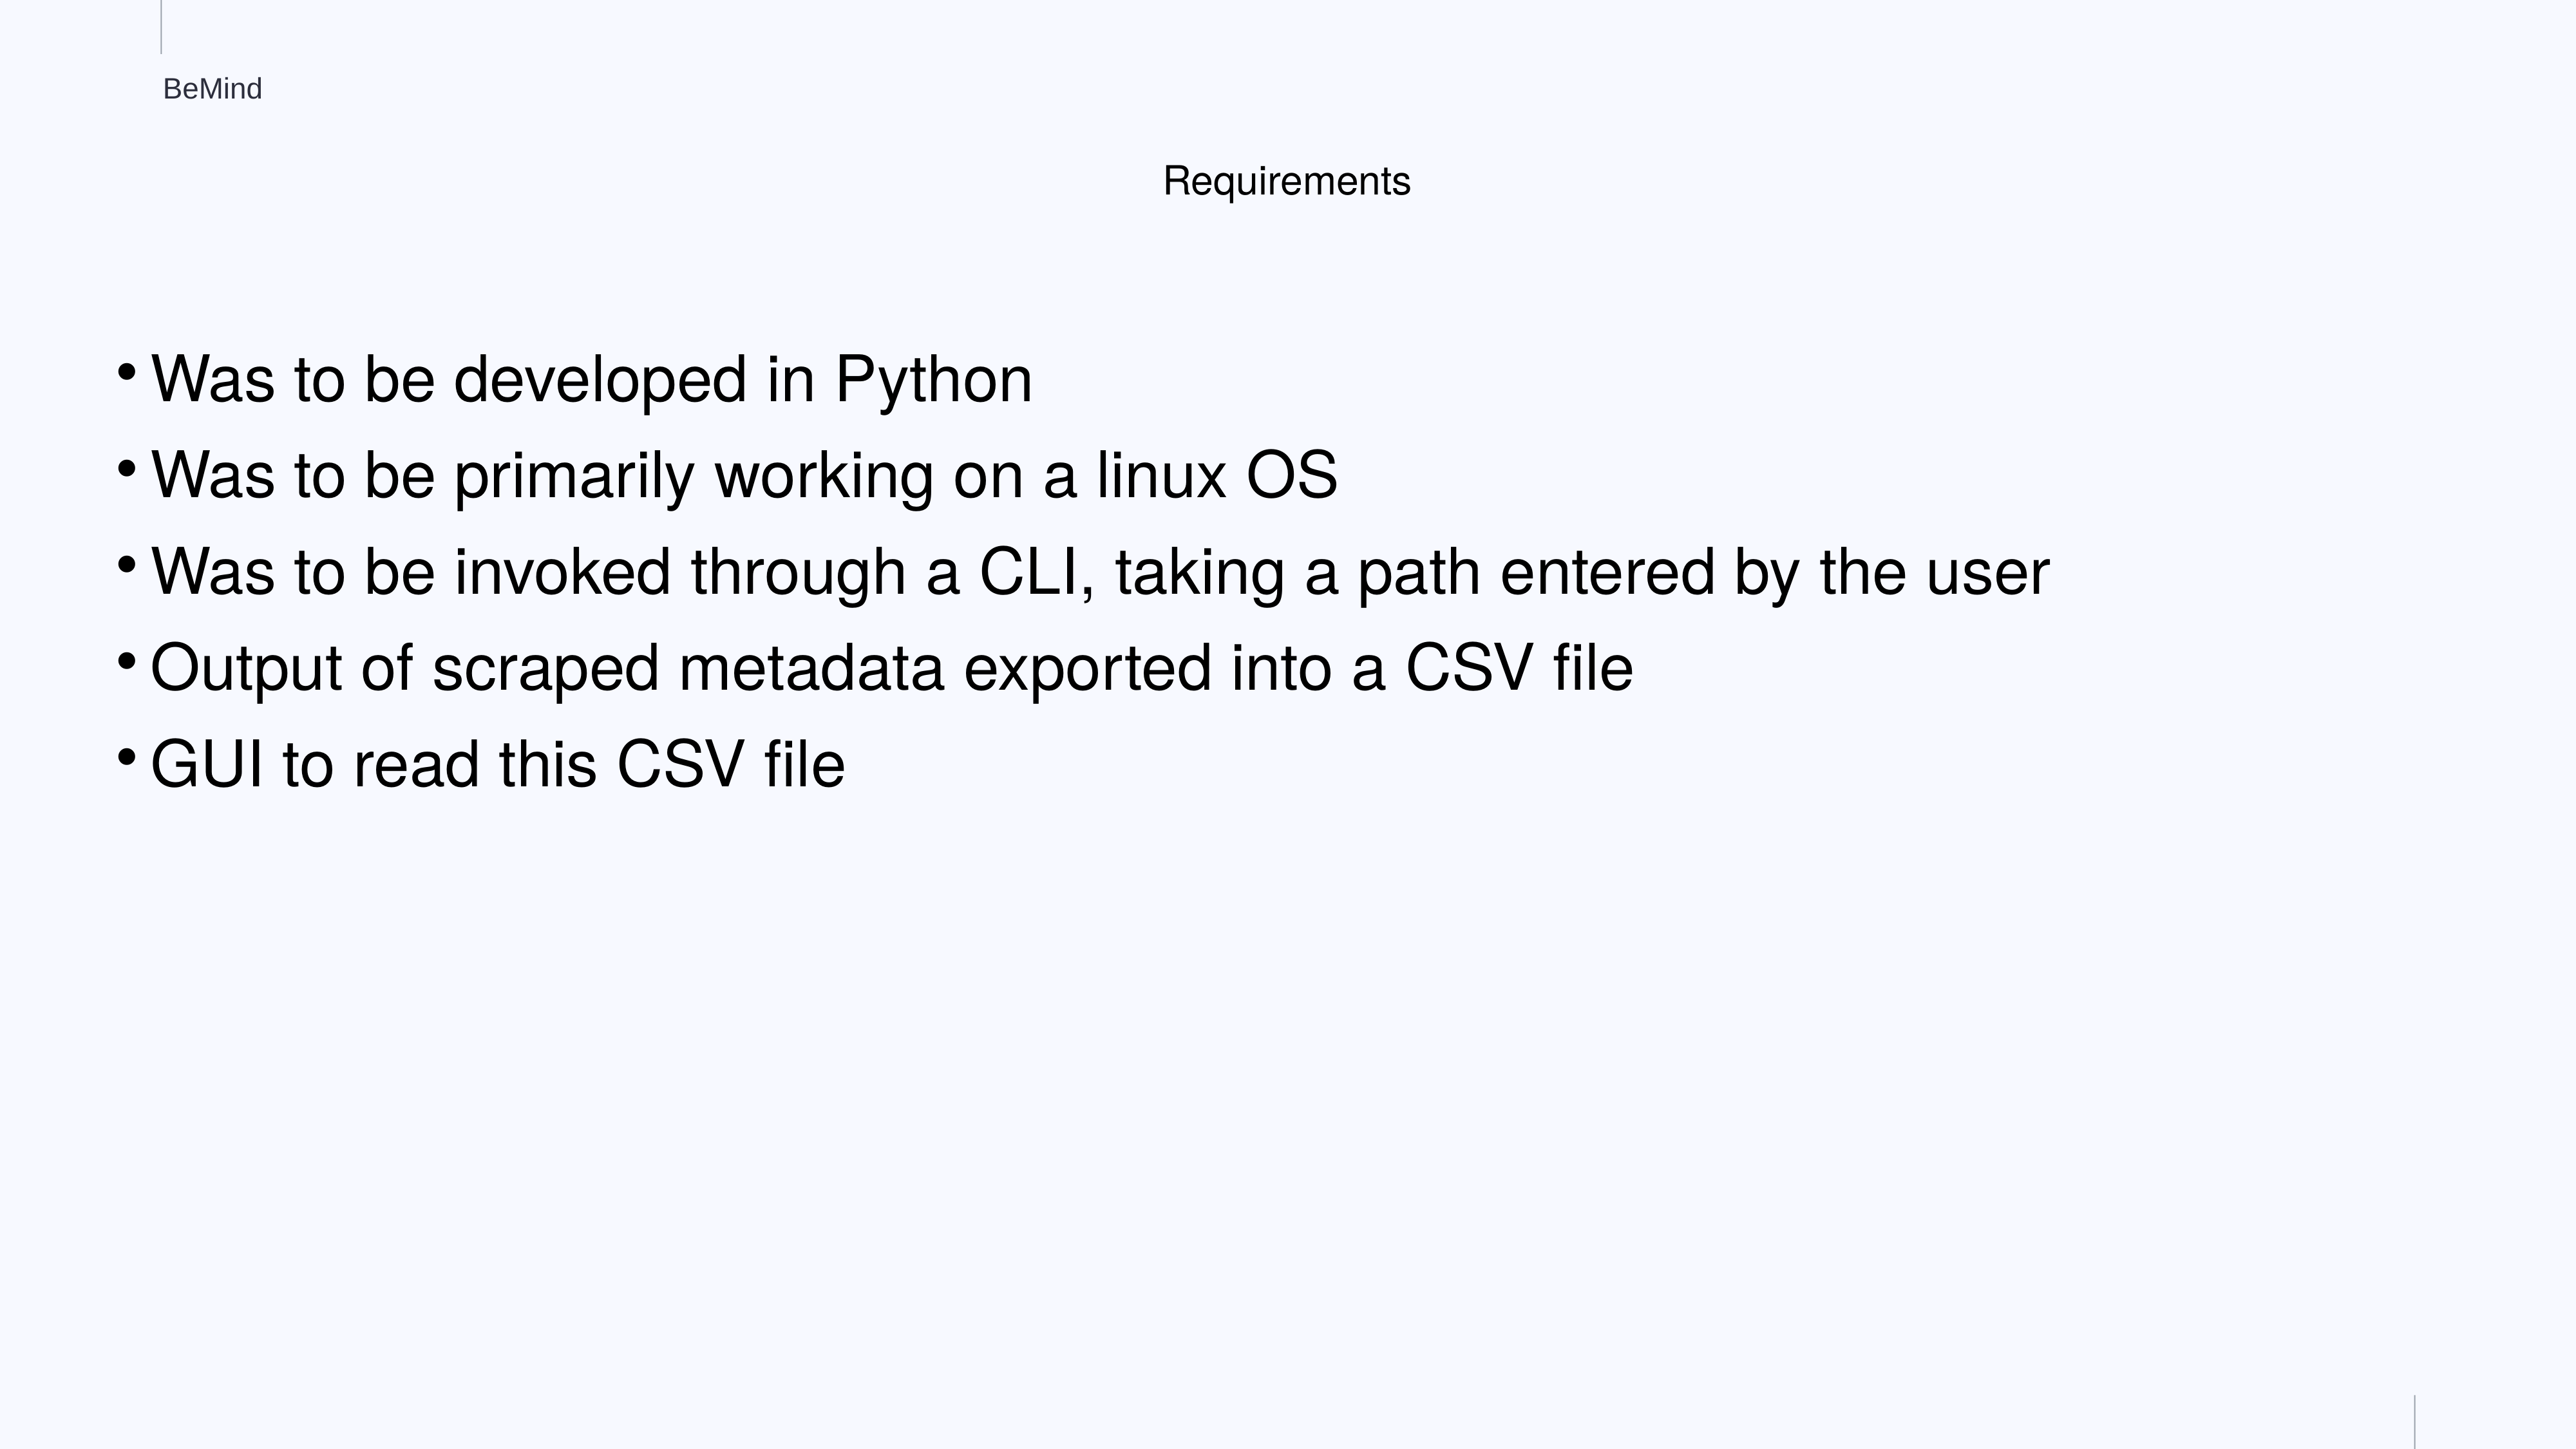

Requirements
Was to be developed in Python
Was to be primarily working on a linux OS
Was to be invoked through a CLI, taking a path entered by the user
Output of scraped metadata exported into a CSV file
GUI to read this CSV file